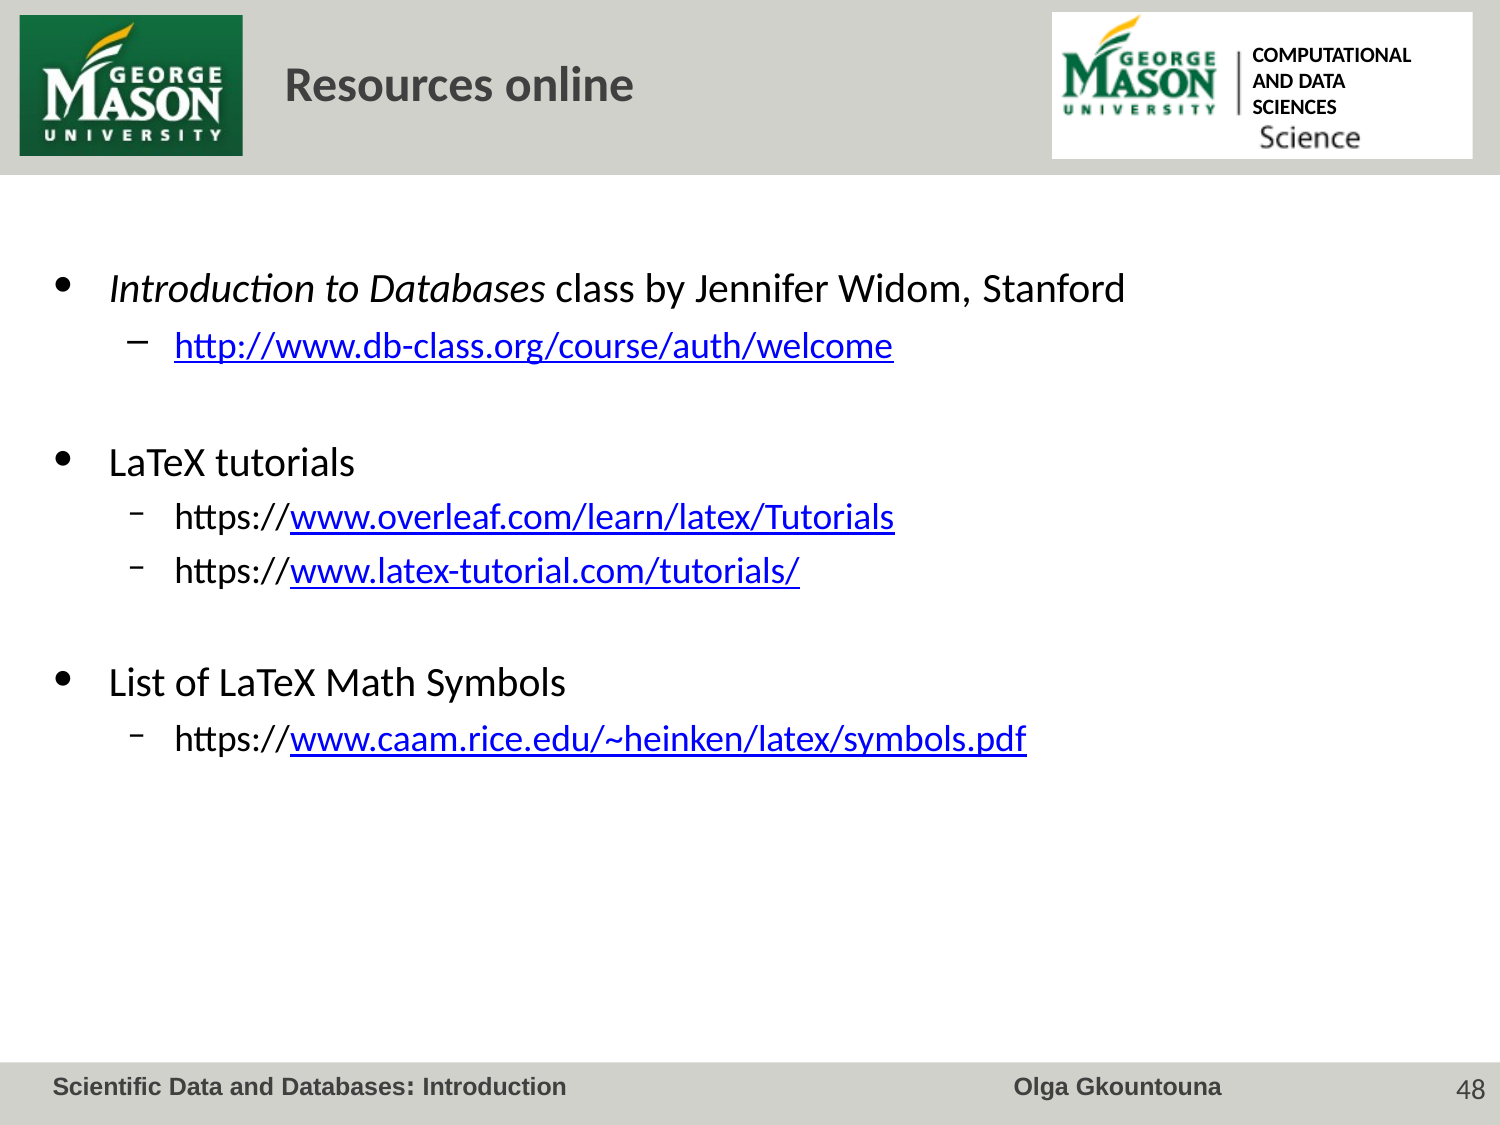

COMPUTATIONAL  AND DATA  SCIENCES
# Resources online
Introduction to Databases class by Jennifer Widom, Stanford
http://www.db-class.org/course/auth/welcome

LaTeX tutorials
https://www.overleaf.com/learn/latex/Tutorials
https://www.latex-tutorial.com/tutorials/

List of LaTeX Math Symbols
https://www.caam.rice.edu/~heinken/latex/symbols.pdf
Scientific Data and Databases: Introduction
Olga Gkountouna
48